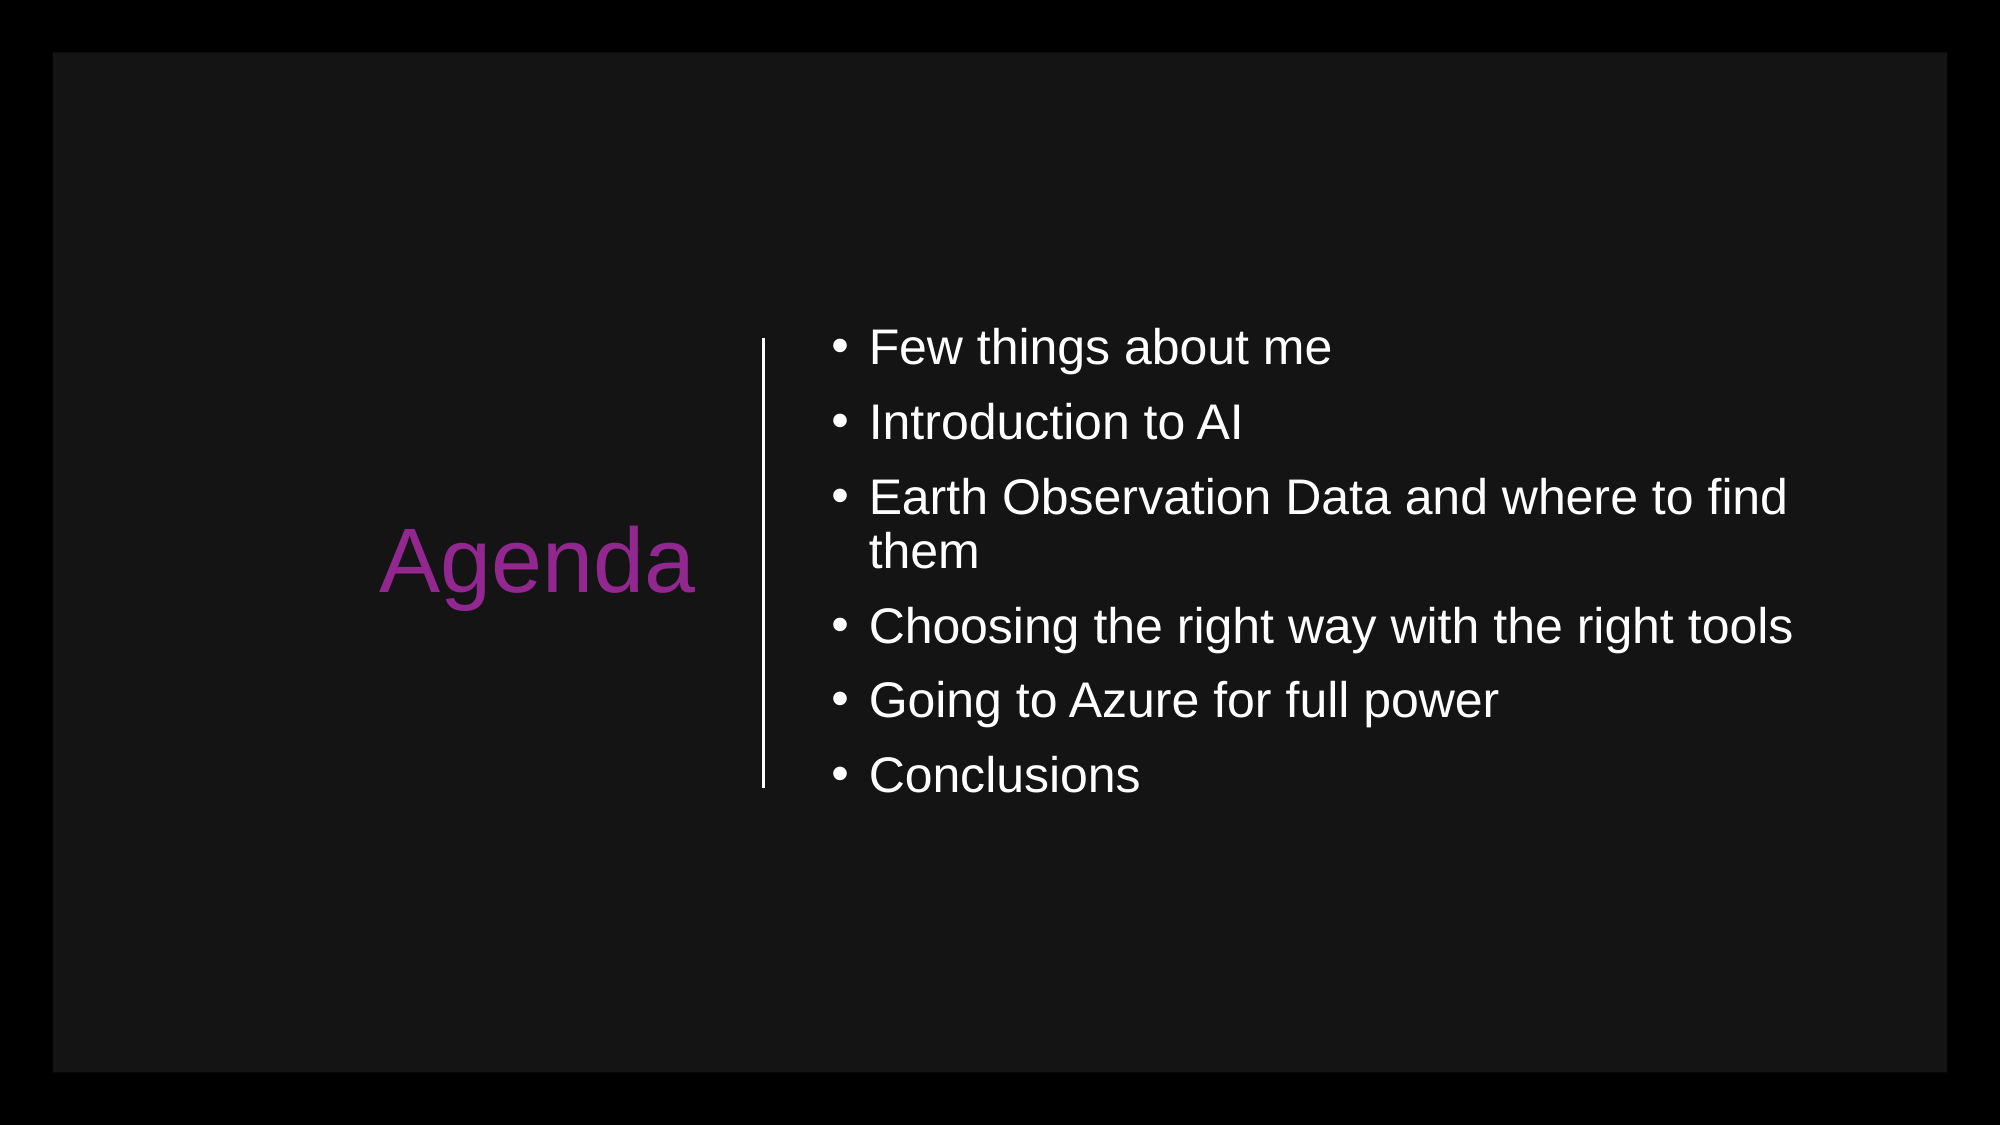

# Agenda
Few things about me
Introduction to AI
Earth Observation Data and where to find them
Choosing the right way with the right tools
Going to Azure for full power
Conclusions